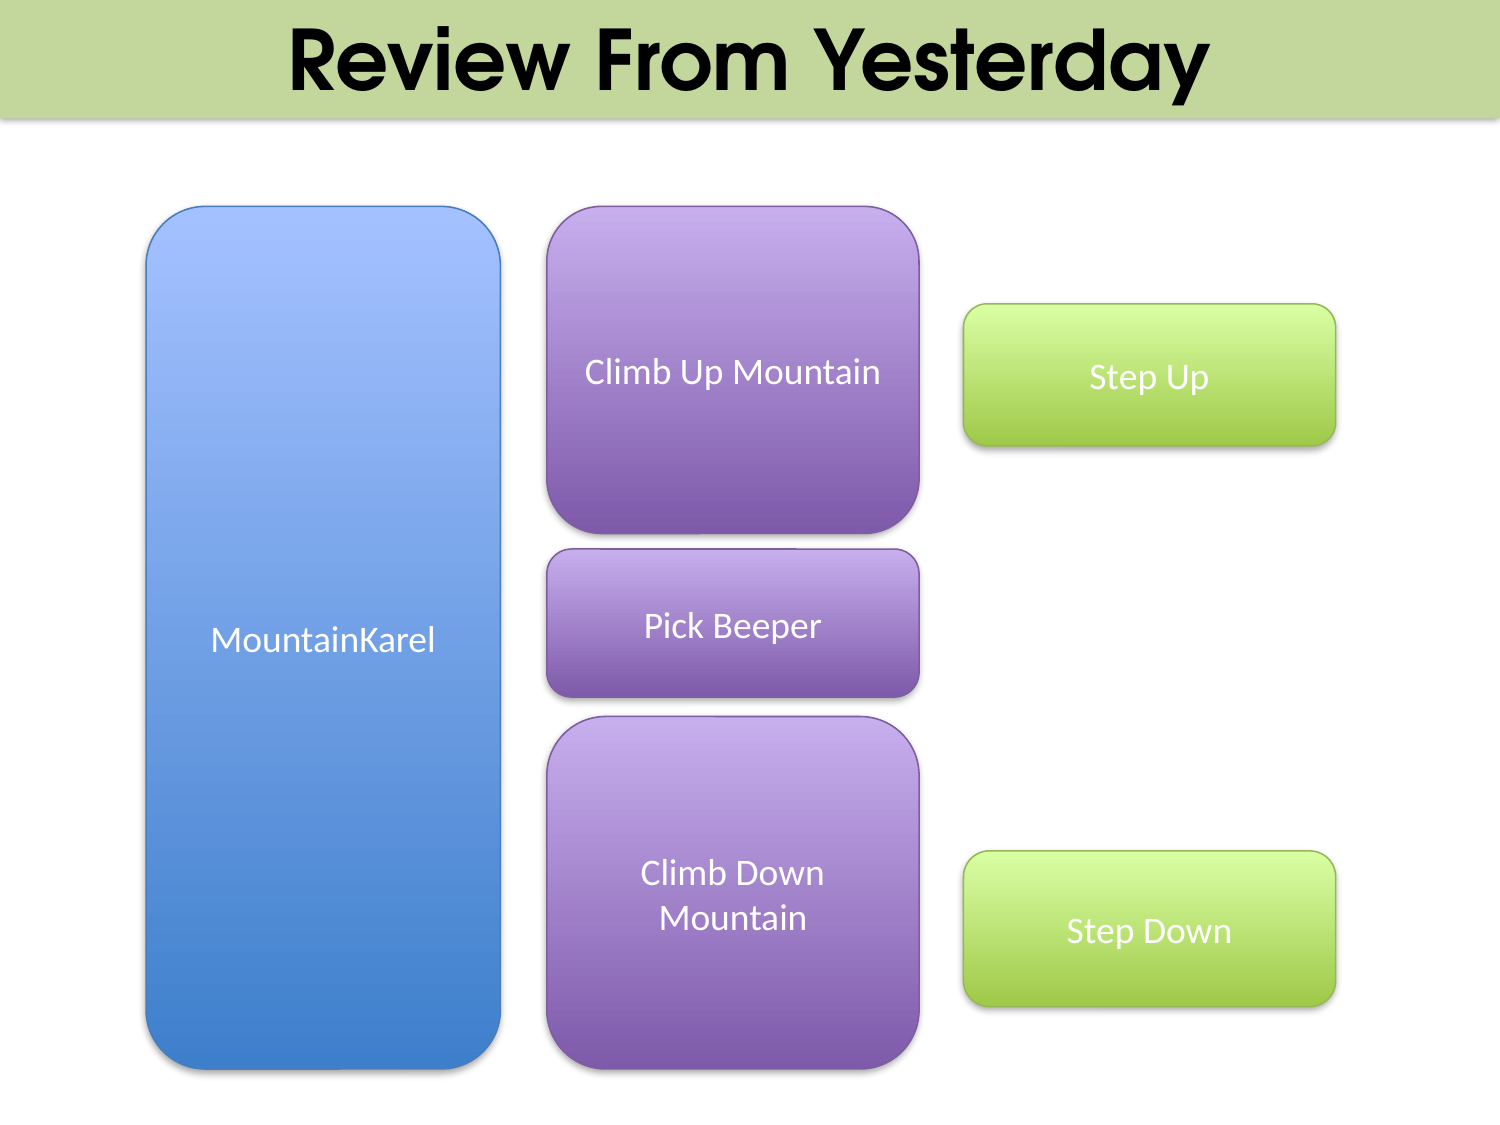

Review From Yesterday
MountainKarel
Climb Up Mountain
Step Up
Pick Beeper
Climb Down Mountain
Step Down